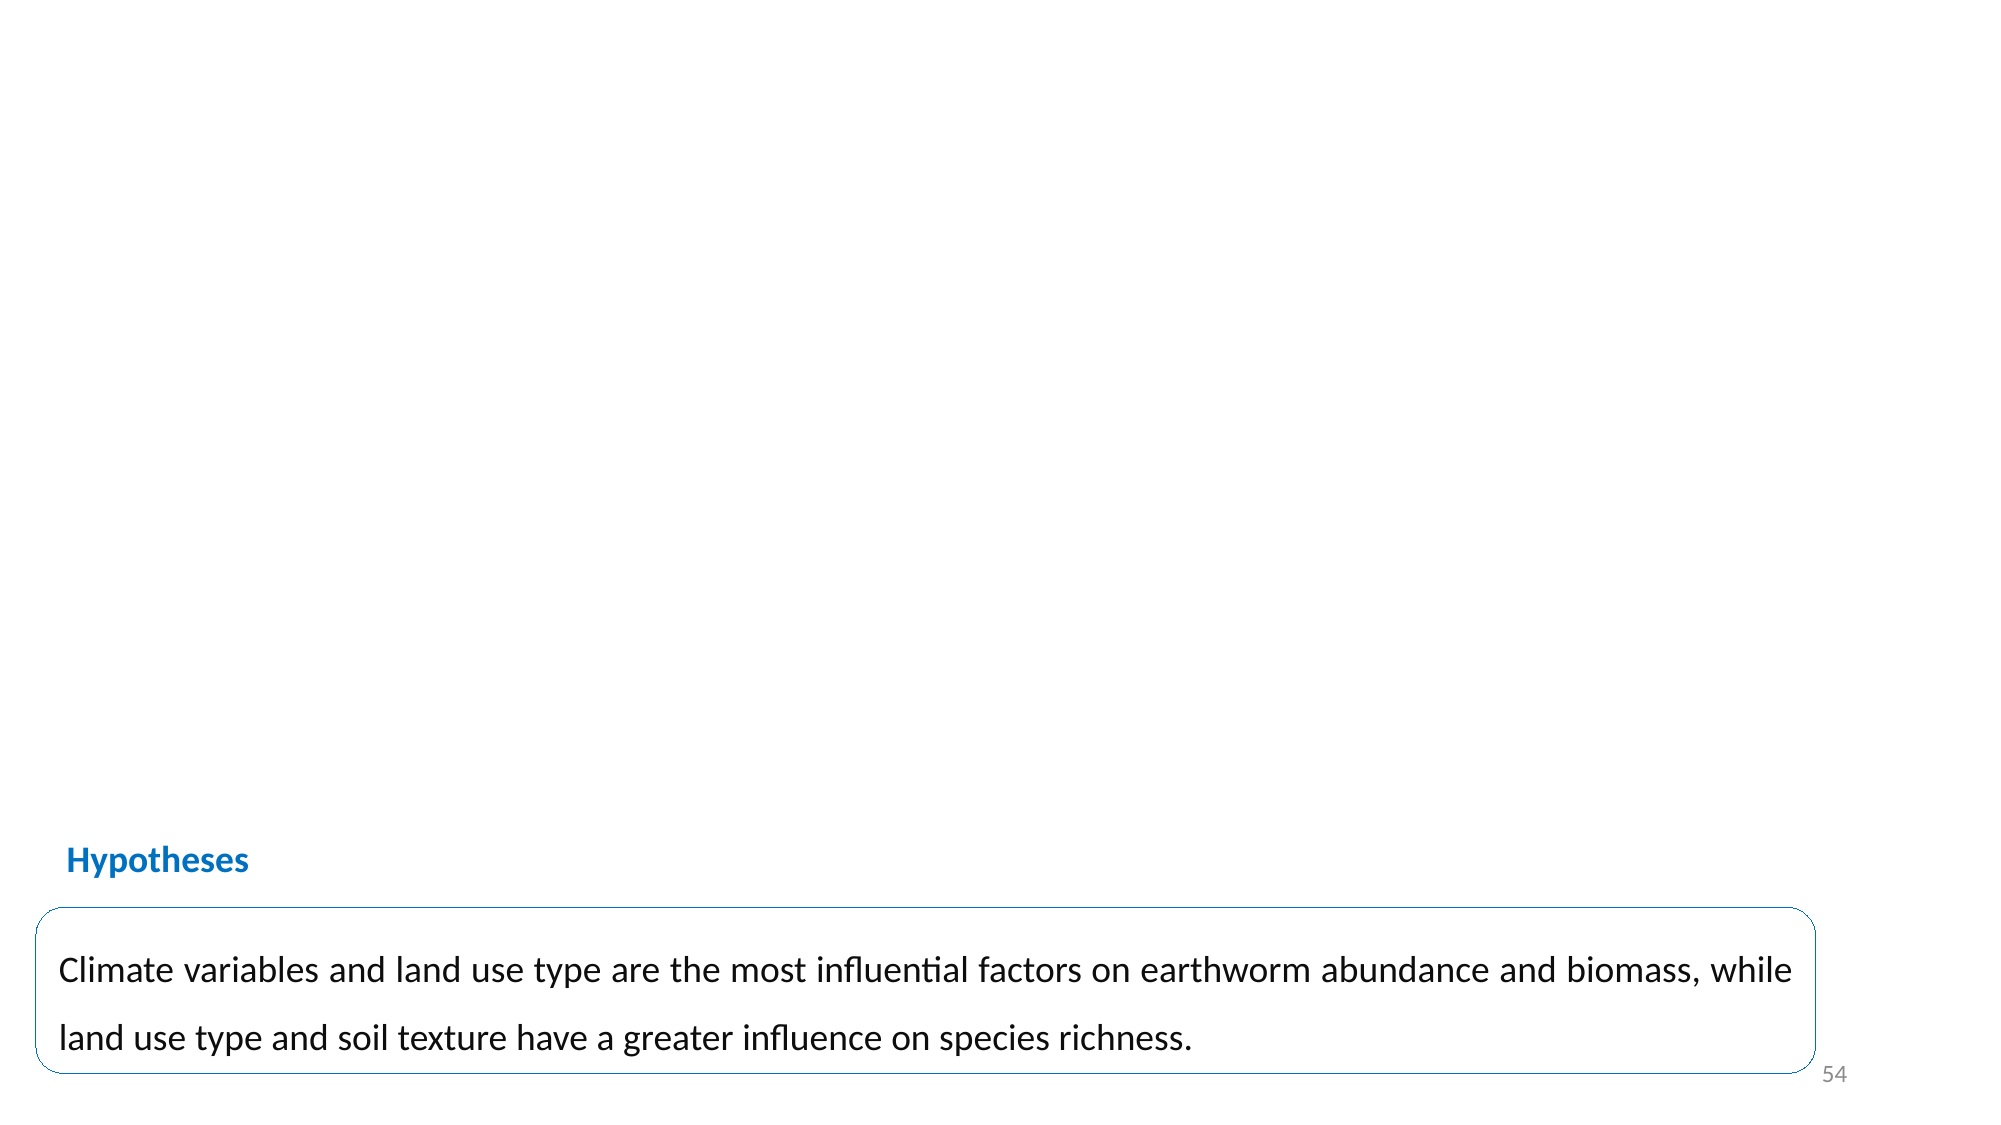

Hypotheses
Climate variables and land use type are the most influential factors on earthworm abundance and biomass, while land use type and soil texture have a greater influence on species richness.
54